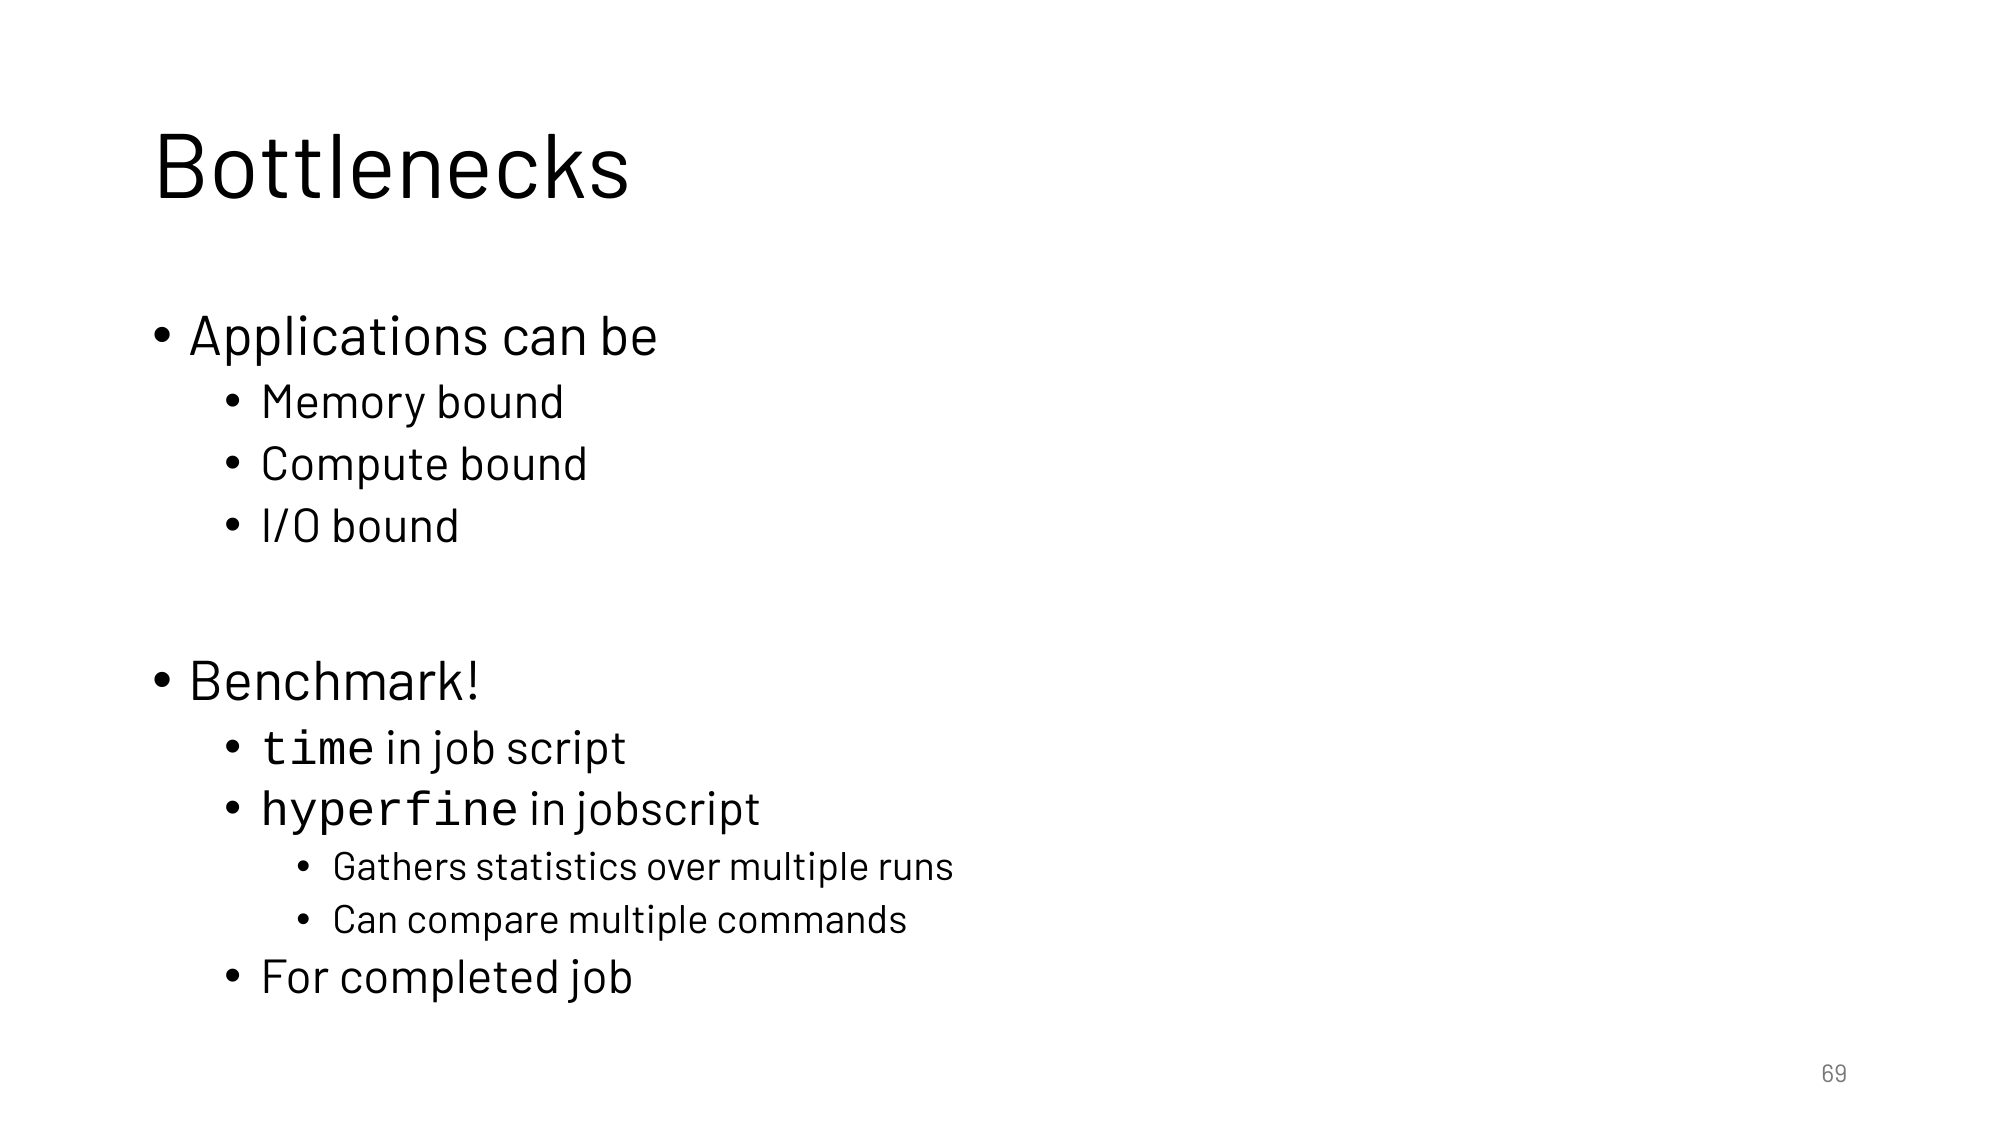

# Bottlenecks
Applications can be
Memory bound
Compute bound
I/O bound

Benchmark!
time in job script
hyperfine in jobscript
Gathers statistics over multiple runs
Can compare multiple commands
For completed job
69